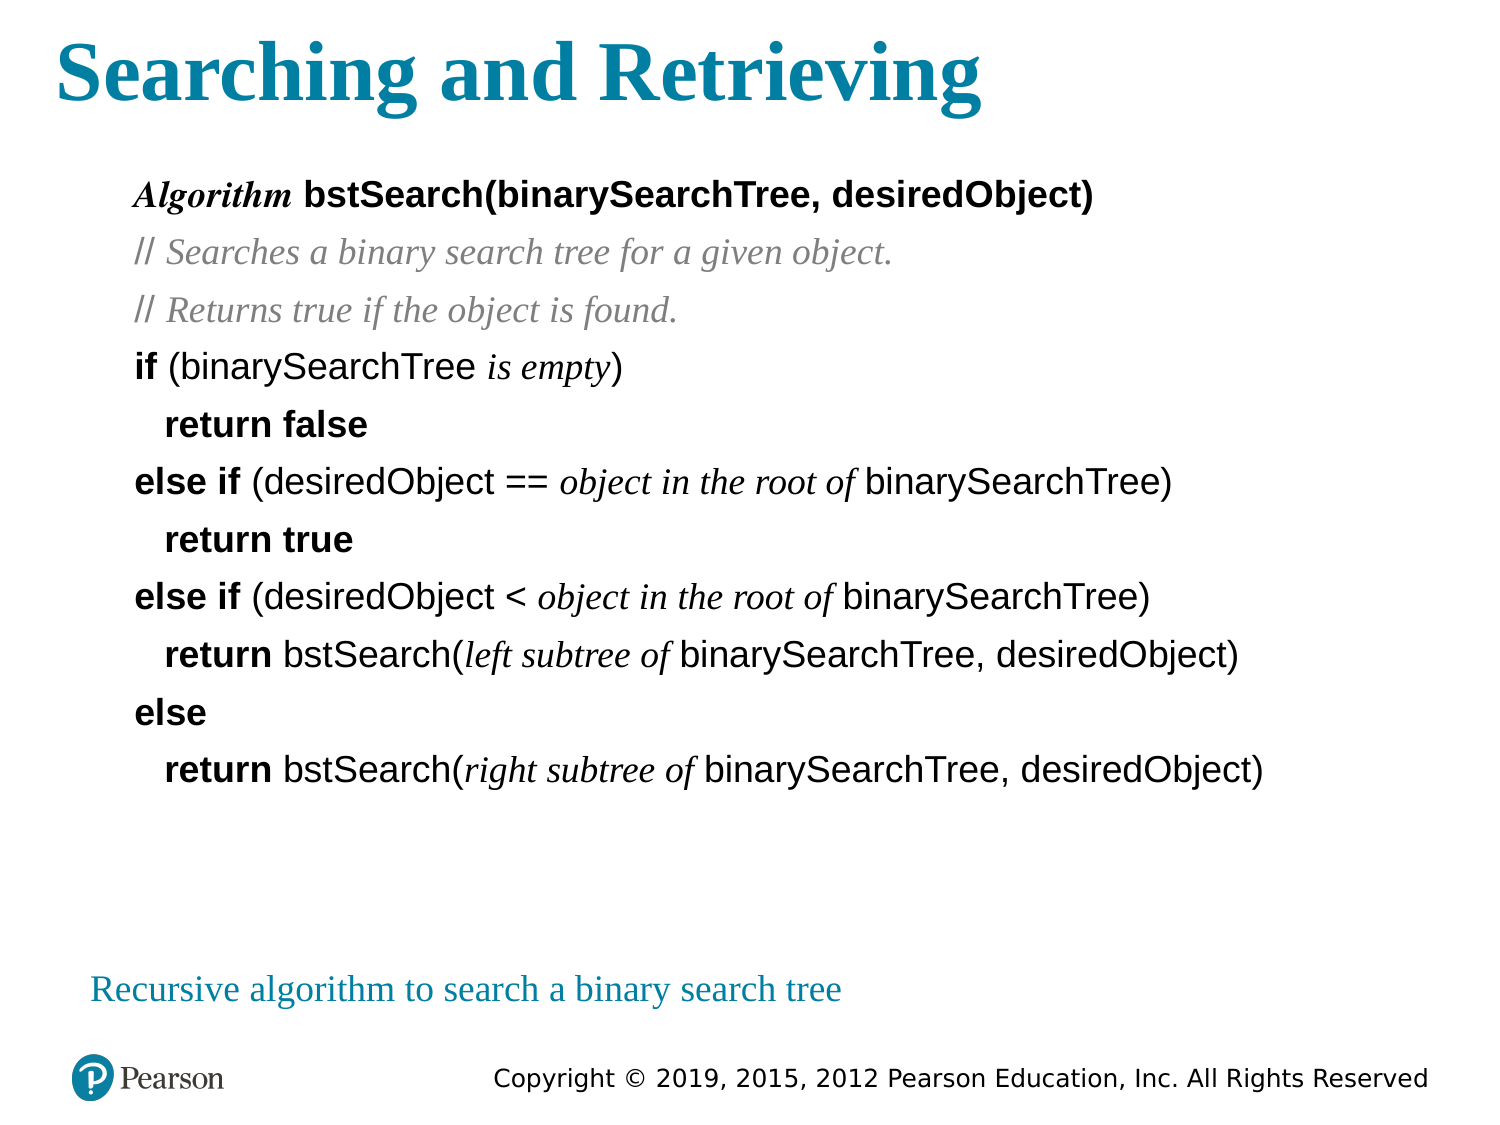

# Searching and Retrieving
Algorithm bstSearch(binarySearchTree, desiredObject)
// Searches a binary search tree for a given object.
// Returns true if the object is found.
if (binarySearchTree is empty)
return false
else if (desiredObject == object in the root of binarySearchTree)
return true
else if (desiredObject < object in the root of binarySearchTree)
return bstSearch(left subtree of binarySearchTree, desiredObject)
else
return bstSearch(right subtree of binarySearchTree, desiredObject)
Recursive algorithm to search a binary search tree